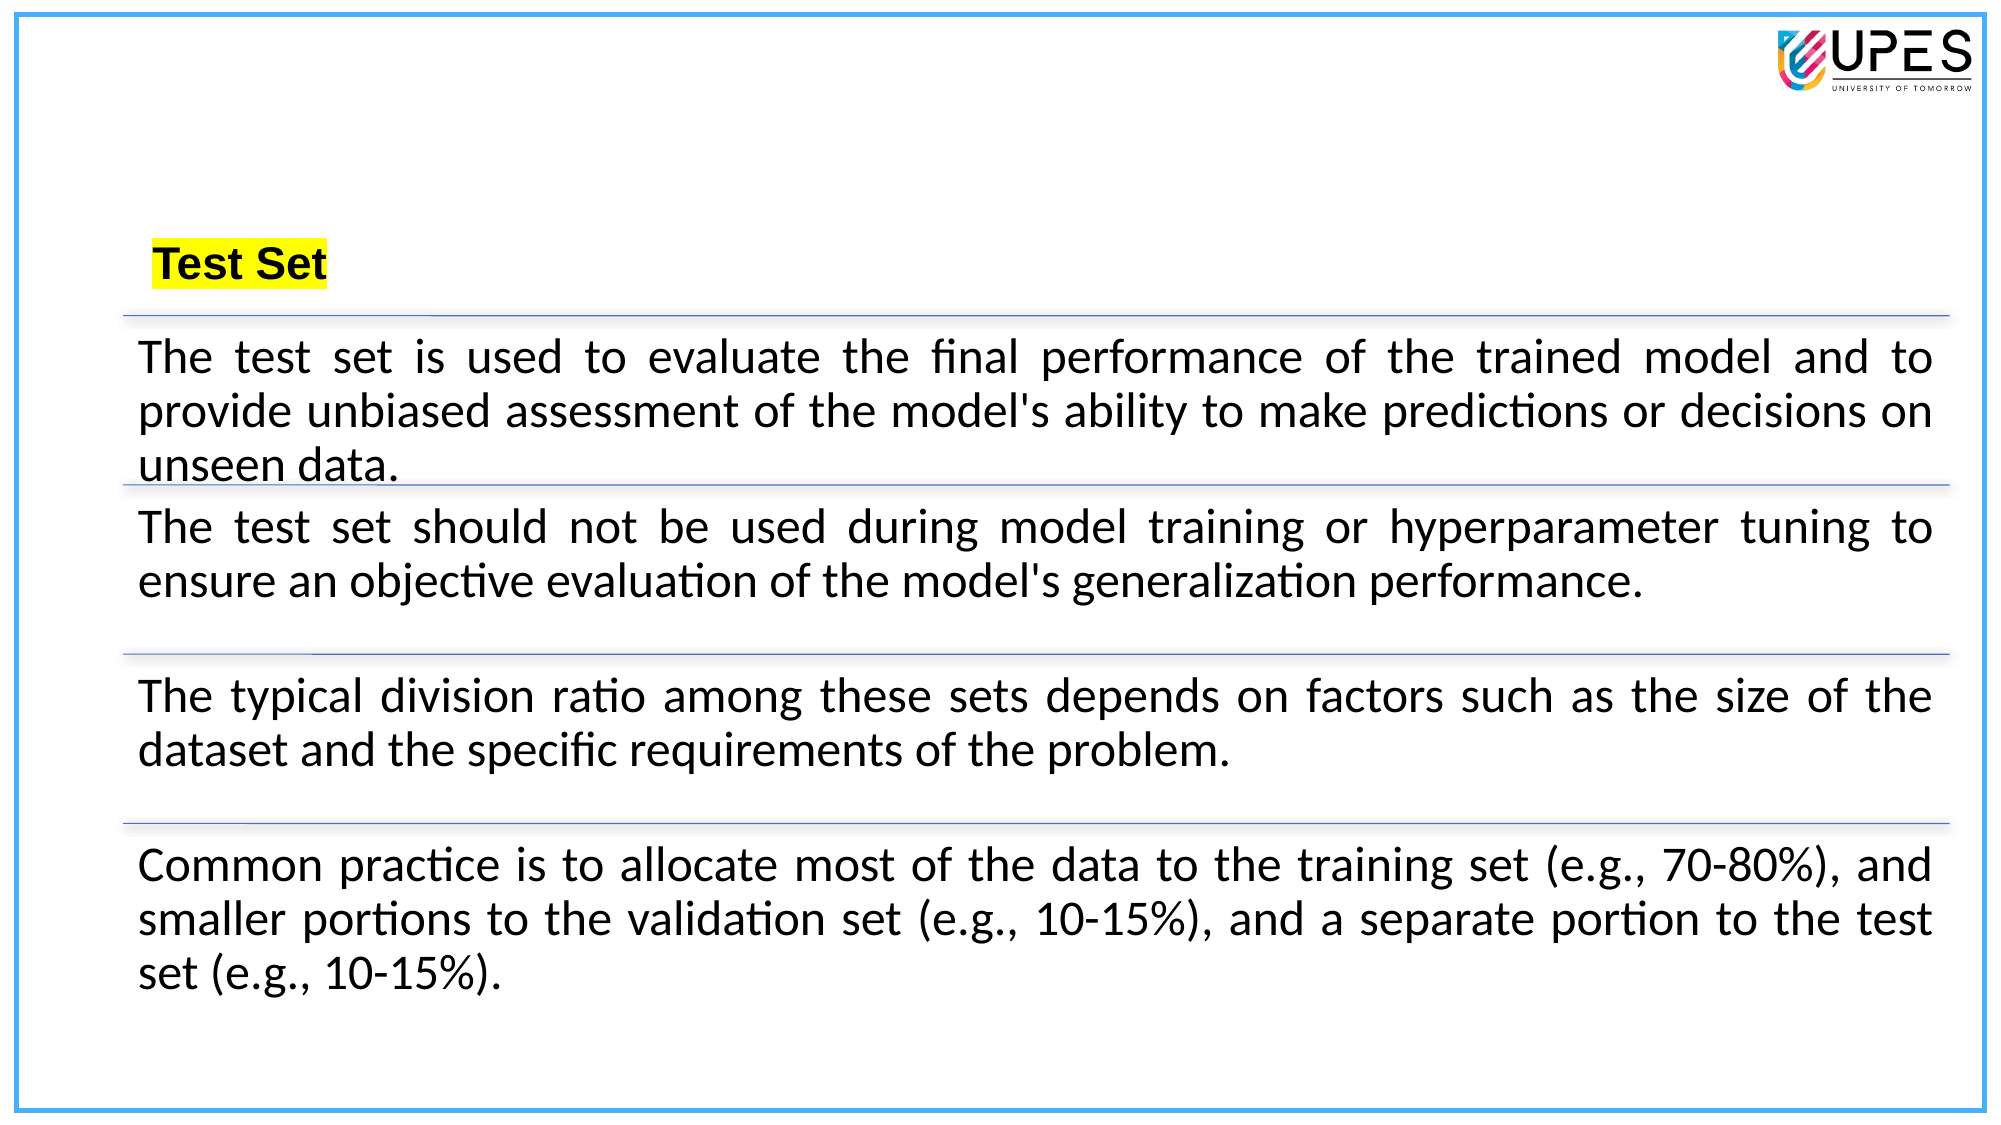

# Components of Data Division
57
Test Set
The test set is used to evaluate the final performance of the trained model and to provide unbiased assessment of the model's ability to make predictions or decisions on unseen data.
The test set should not be used during model training or hyperparameter tuning to ensure an objective evaluation of the model's generalization performance.
The typical division ratio among these sets depends on factors such as the size of the dataset and the specific requirements of the problem.
Common practice is to allocate most of the data to the training set (e.g., 70-80%), and smaller portions to the validation set (e.g., 10-15%), and a separate portion to the test set (e.g., 10-15%).